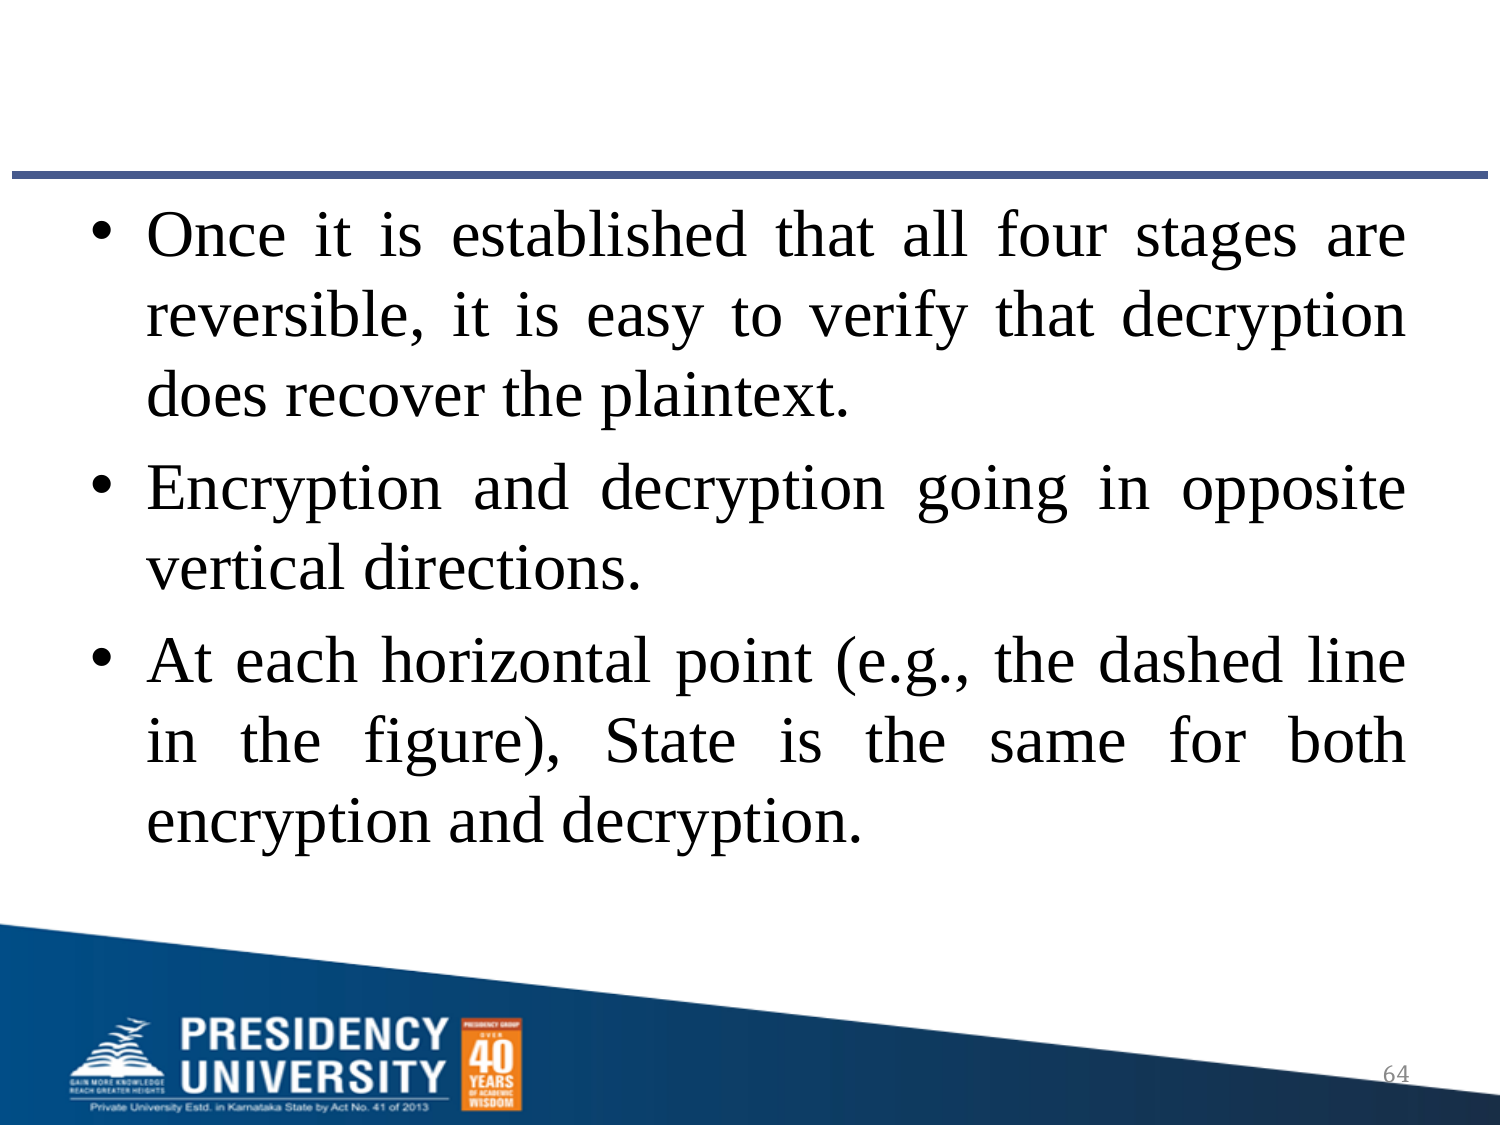

#
Once it is established that all four stages are reversible, it is easy to verify that decryption does recover the plaintext.
Encryption and decryption going in opposite vertical directions.
At each horizontal point (e.g., the dashed line in the figure), State is the same for both encryption and decryption.

64